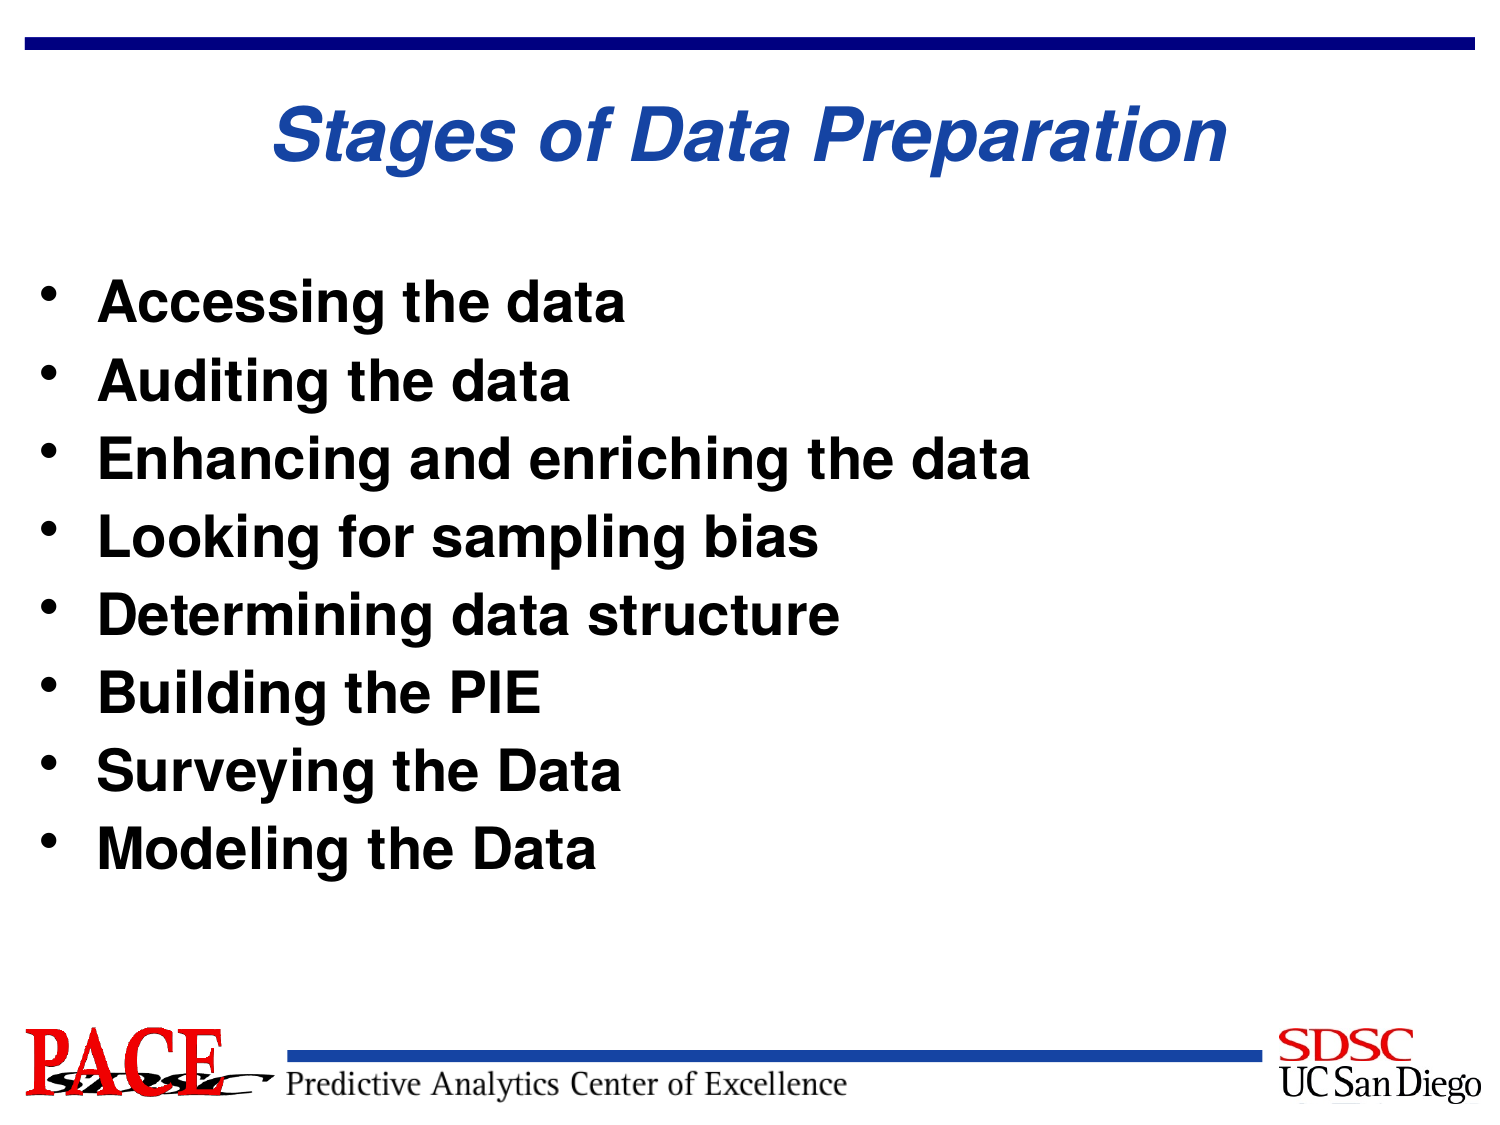

# Stages of Data Preparation
Accessing the data
Auditing the data
Enhancing and enriching the data
Looking for sampling bias
Determining data structure
Building the PIE
Surveying the Data
Modeling the Data